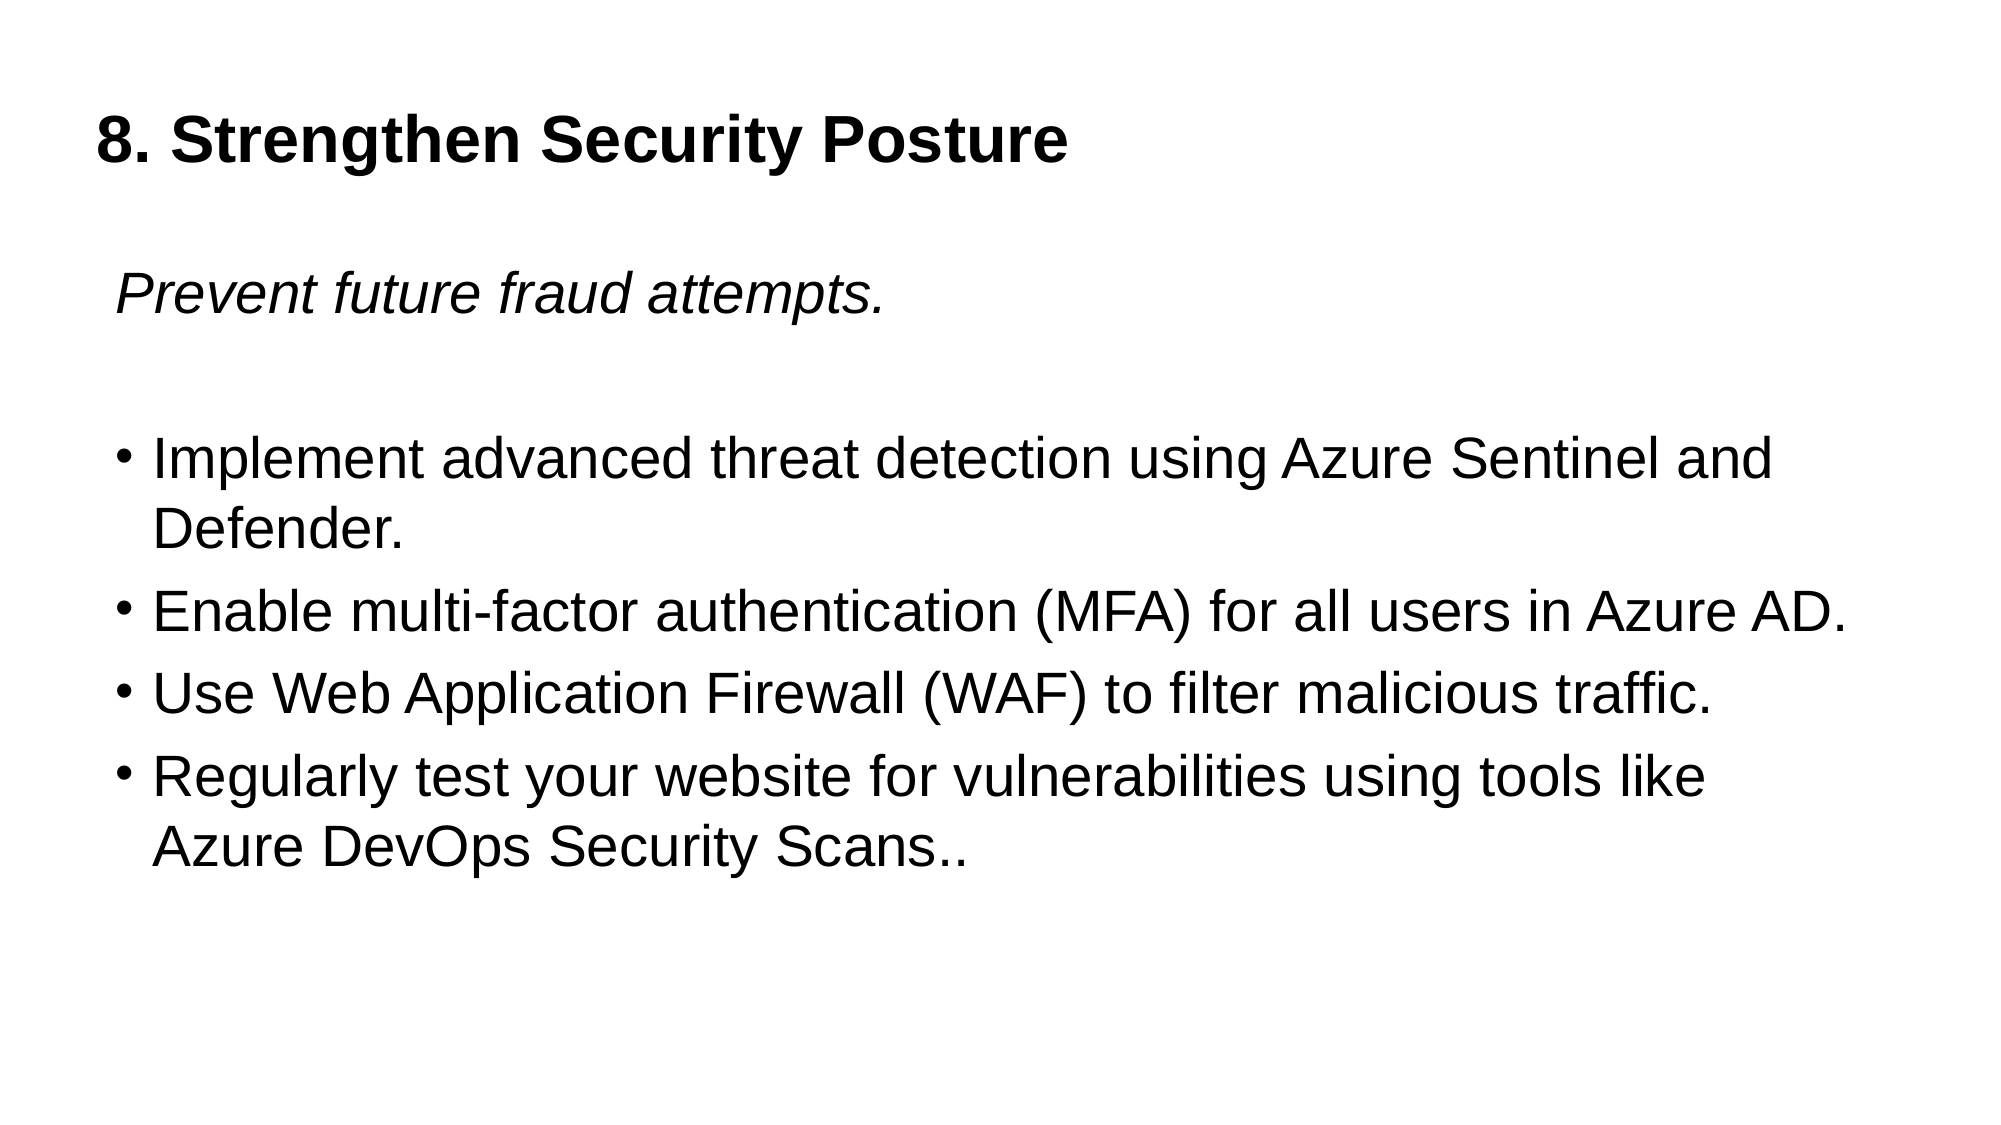

# 8. Strengthen Security Posture
Prevent future fraud attempts.

Implement advanced threat detection using Azure Sentinel and Defender.
Enable multi-factor authentication (MFA) for all users in Azure AD.
Use Web Application Firewall (WAF) to filter malicious traffic.
Regularly test your website for vulnerabilities using tools like Azure DevOps Security Scans..